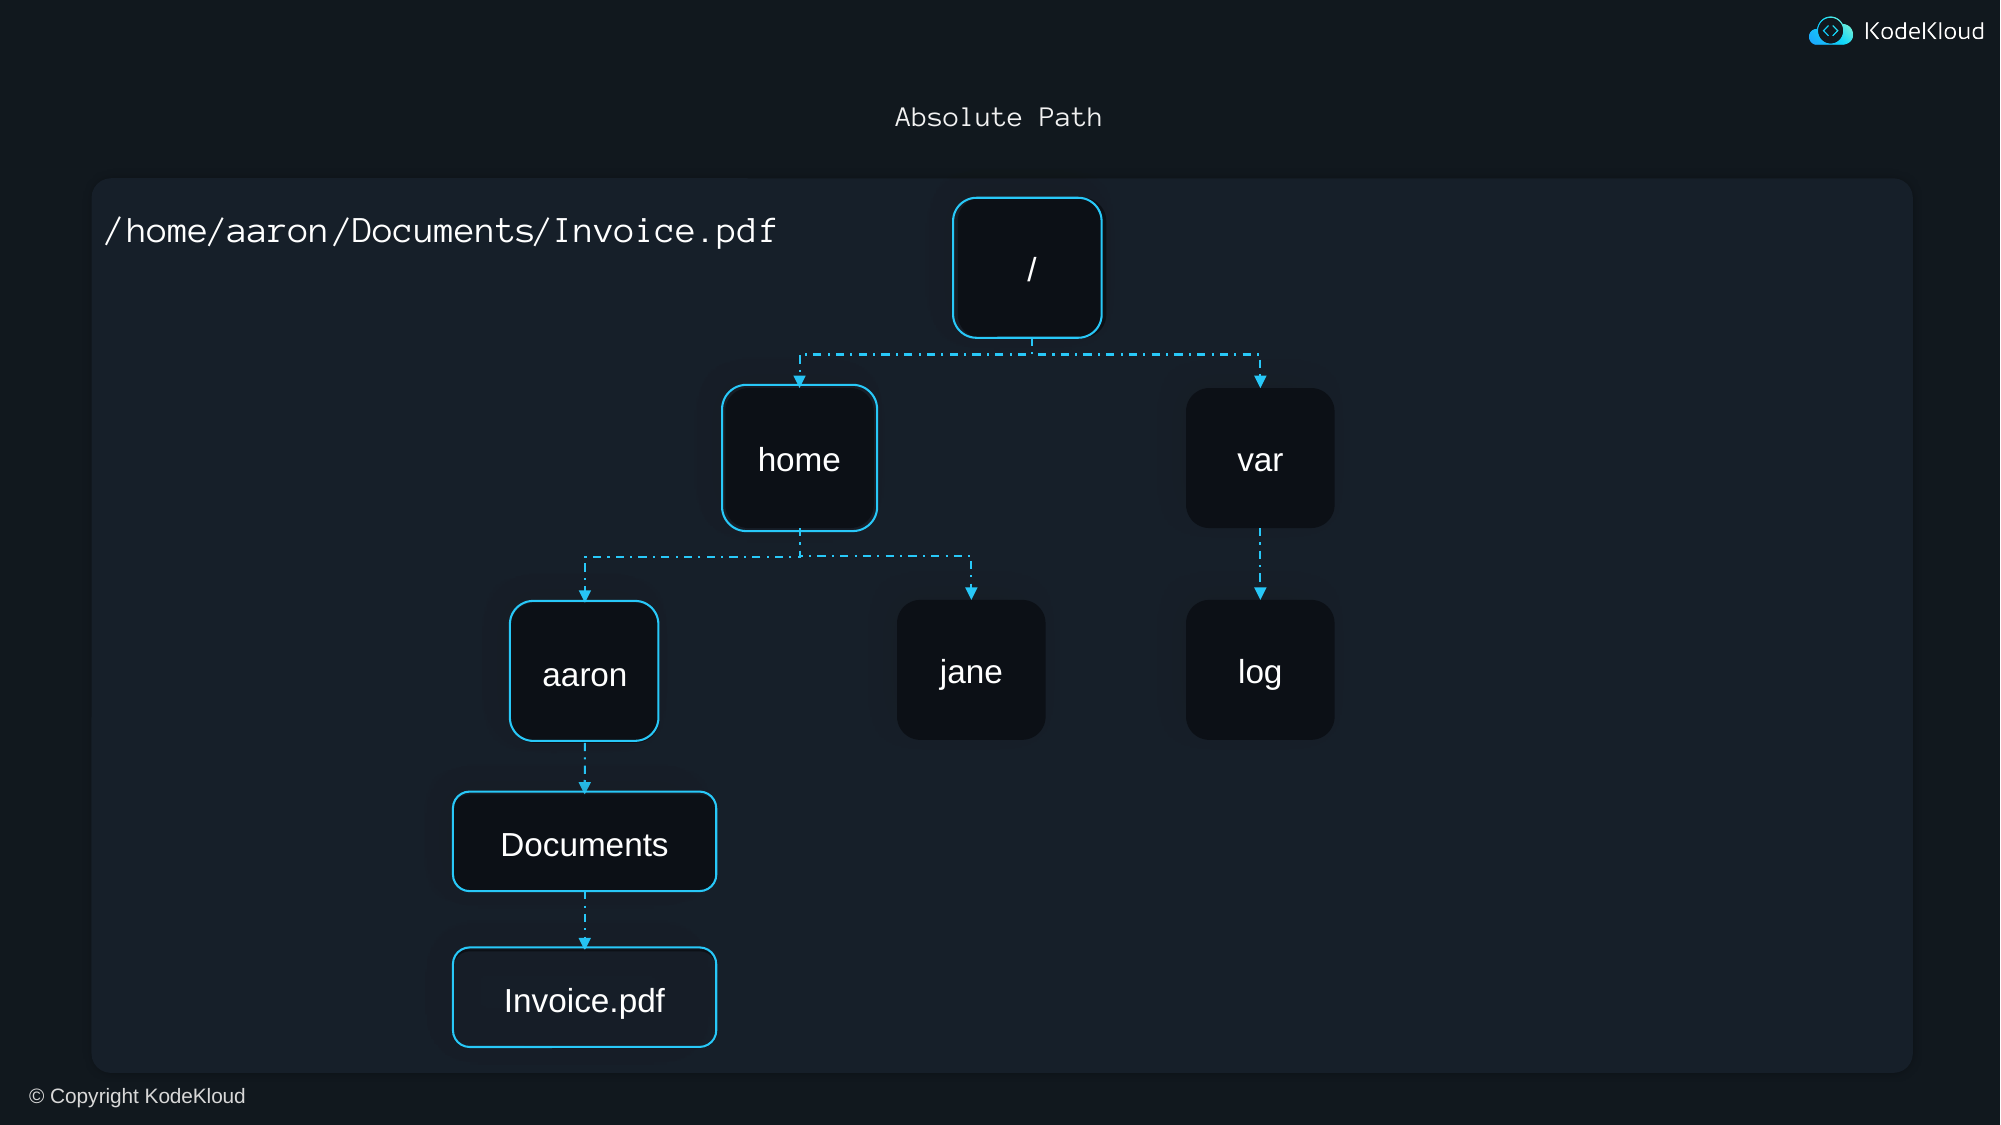

# Absolute Path
/

/
home
/aaron
/Documents
/Invoice.pdf

home
var
jane
log

aaron

Documents

Invoice.pdf